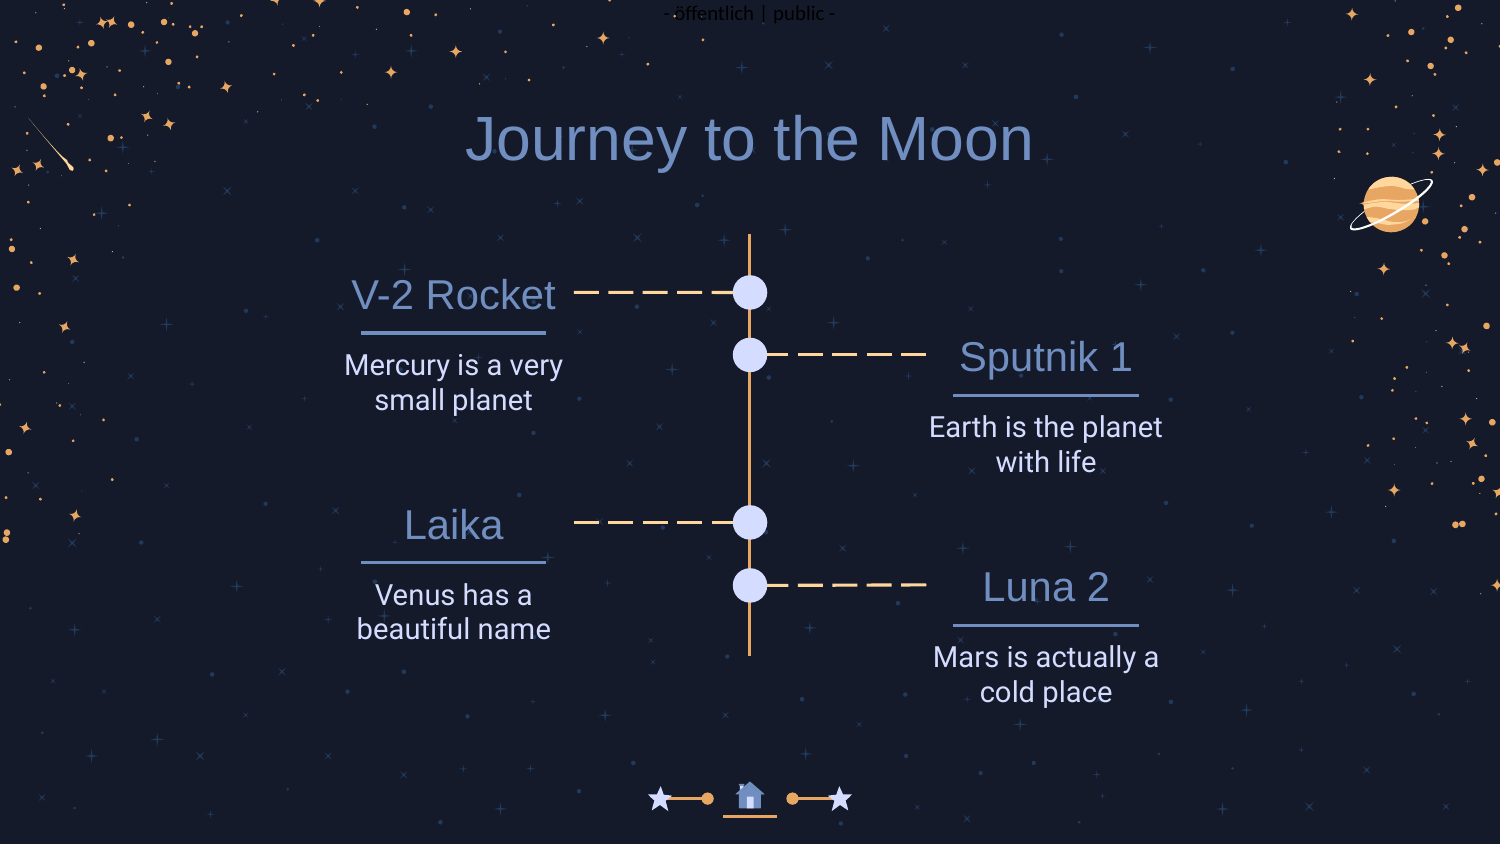

# Journey to the Moon
V-2 Rocket

Sputnik 1
Mercury is a very small planet

Earth is the planet with life
Laika

Luna 2
Venus has a beautiful name

Mars is actually a cold place